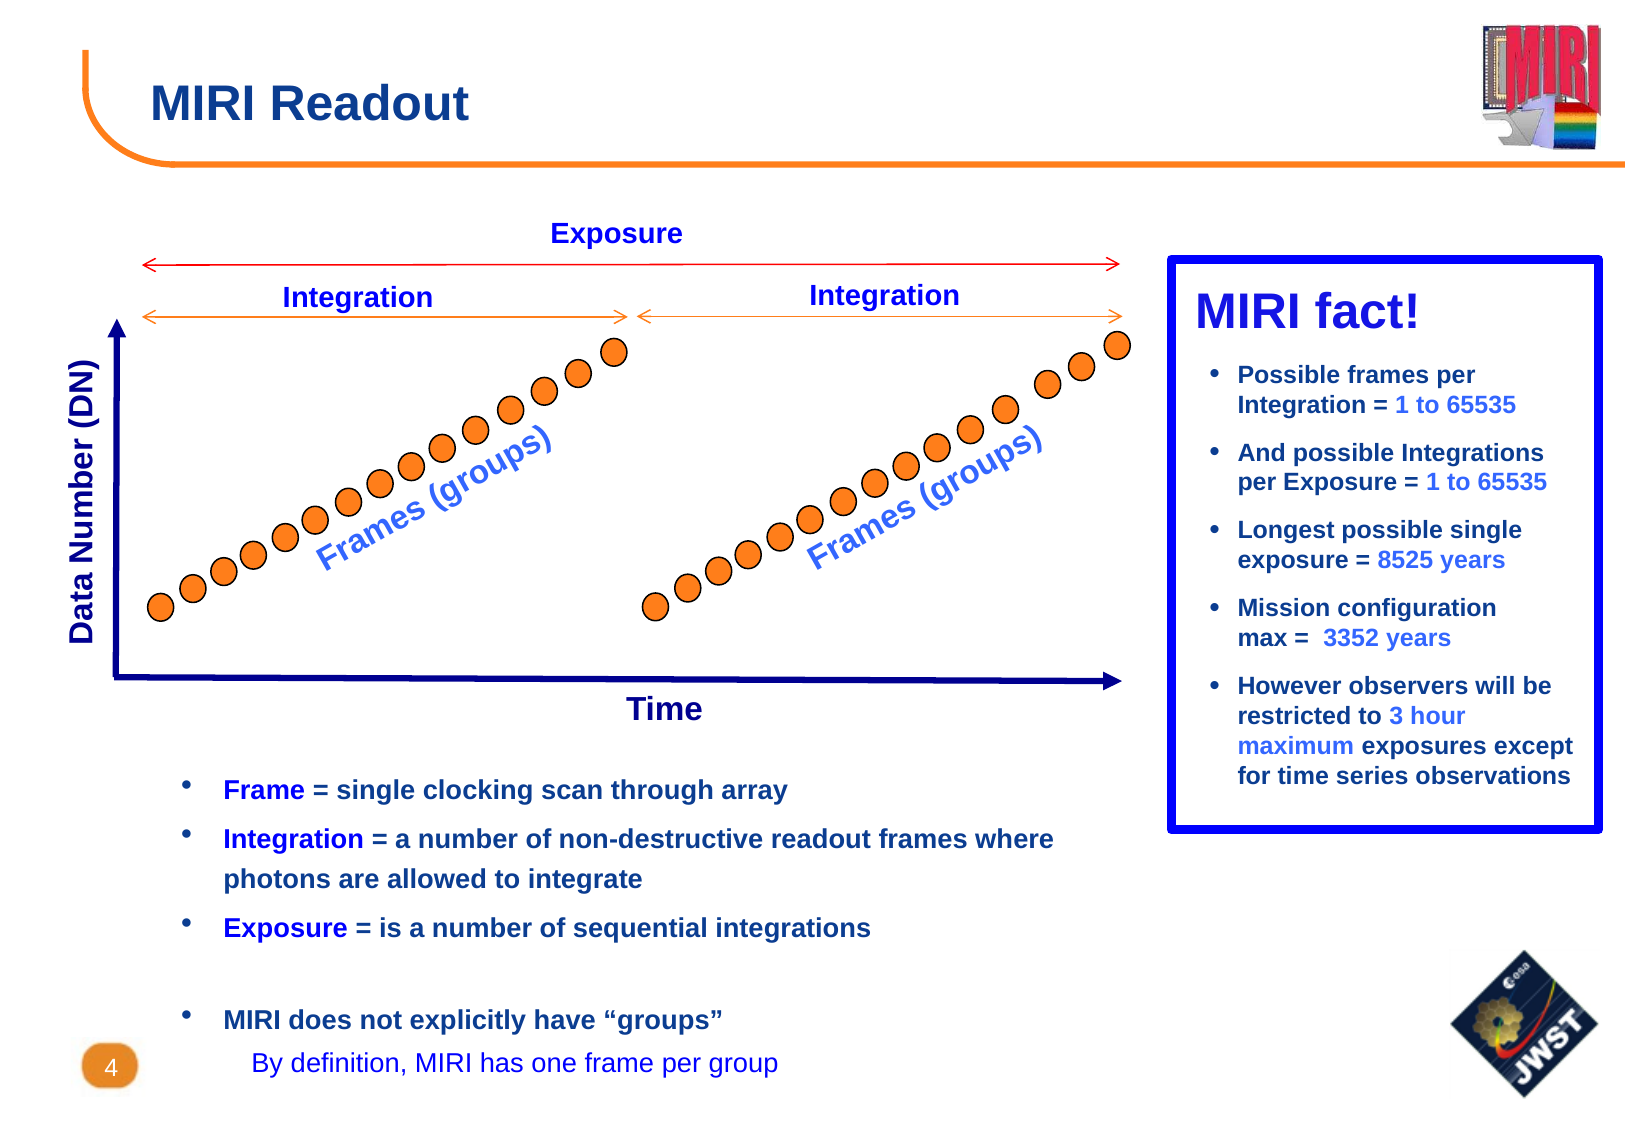

# MIRI Readout
Exposure

Integration
Integration
MIRI fact!

Possible frames per Integration = 1 to 65535
And possible Integrations per Exposure = 1 to 65535
Longest possible single exposure = 8525 years
Mission configuration     max =  3352 years
However observers will be restricted to 3 hour maximum exposures except for time series observations

Frames (groups)
Frames (groups)

Data Number (DN)

Time
Frame = single clocking scan through array
Integration = a number of non-destructive readout frames where photons are allowed to integrate
Exposure = is a number of sequential integrations

MIRI does not explicitly have “groups”
By definition, MIRI has one frame per group

4